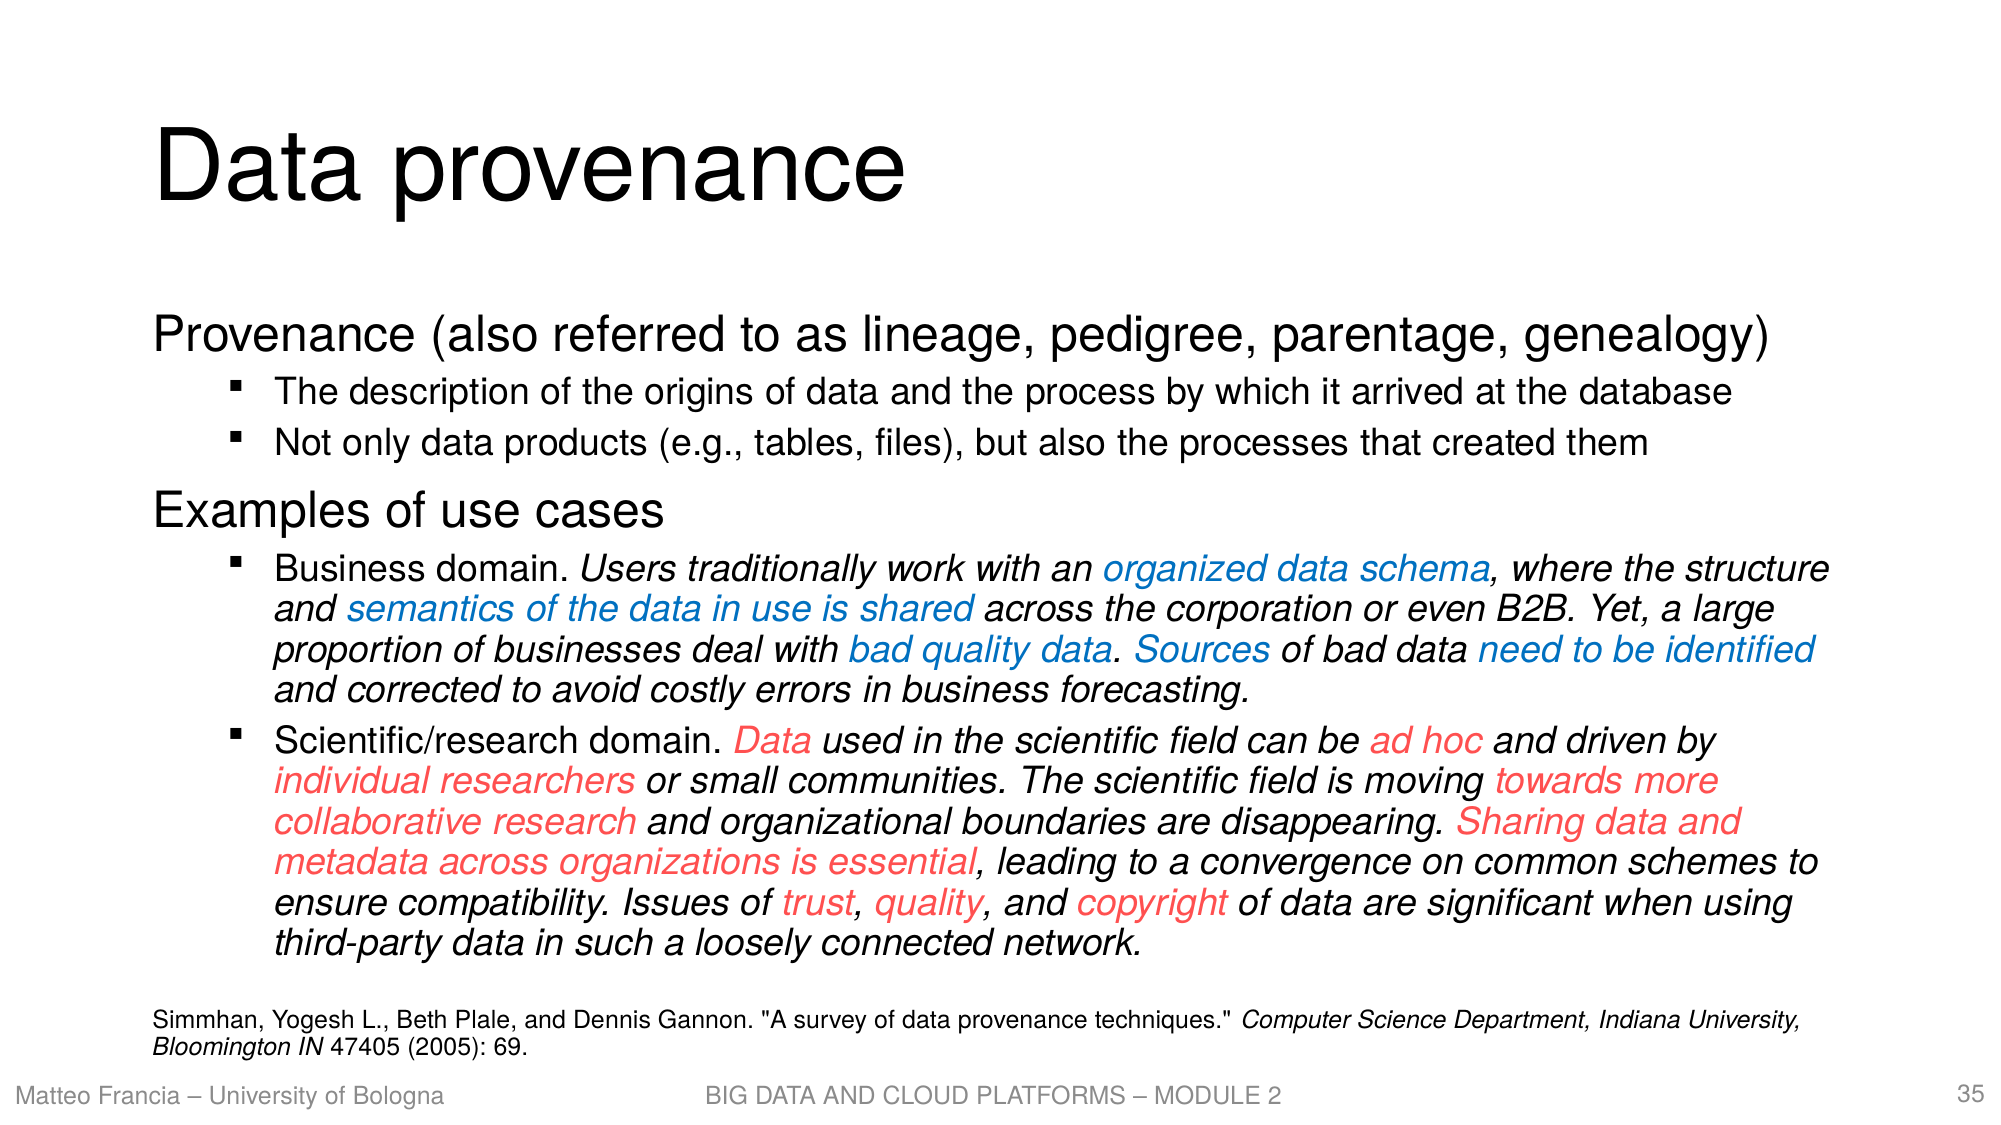

# Data provenance
Provenance (also referred to as lineage, pedigree, parentage, genealogy)
The description of the origins of data and the process by which it arrived at the database
Not only data products (e.g., tables, files), but also the processes that created them
Examples of use cases
Business domain. Users traditionally work with an organized data schema, where the structure and semantics of the data in use is shared across the corporation or even B2B. Yet, a large proportion of businesses deal with bad quality data. Sources of bad data need to be identified and corrected to avoid costly errors in business forecasting.
Scientific/research domain. Data used in the scientific field can be ad hoc and driven by individual researchers or small communities. The scientific field is moving towards more collaborative research and organizational boundaries are disappearing. Sharing data and metadata across organizations is essential, leading to a convergence on common schemes to ensure compatibility. Issues of trust, quality, and copyright of data are significant when using third-party data in such a loosely connected network.
Simmhan, Yogesh L., Beth Plale, and Dennis Gannon. "A survey of data provenance techniques." Computer Science Department, Indiana University, Bloomington IN 47405 (2005): 69.
35
Matteo Francia – University of Bologna